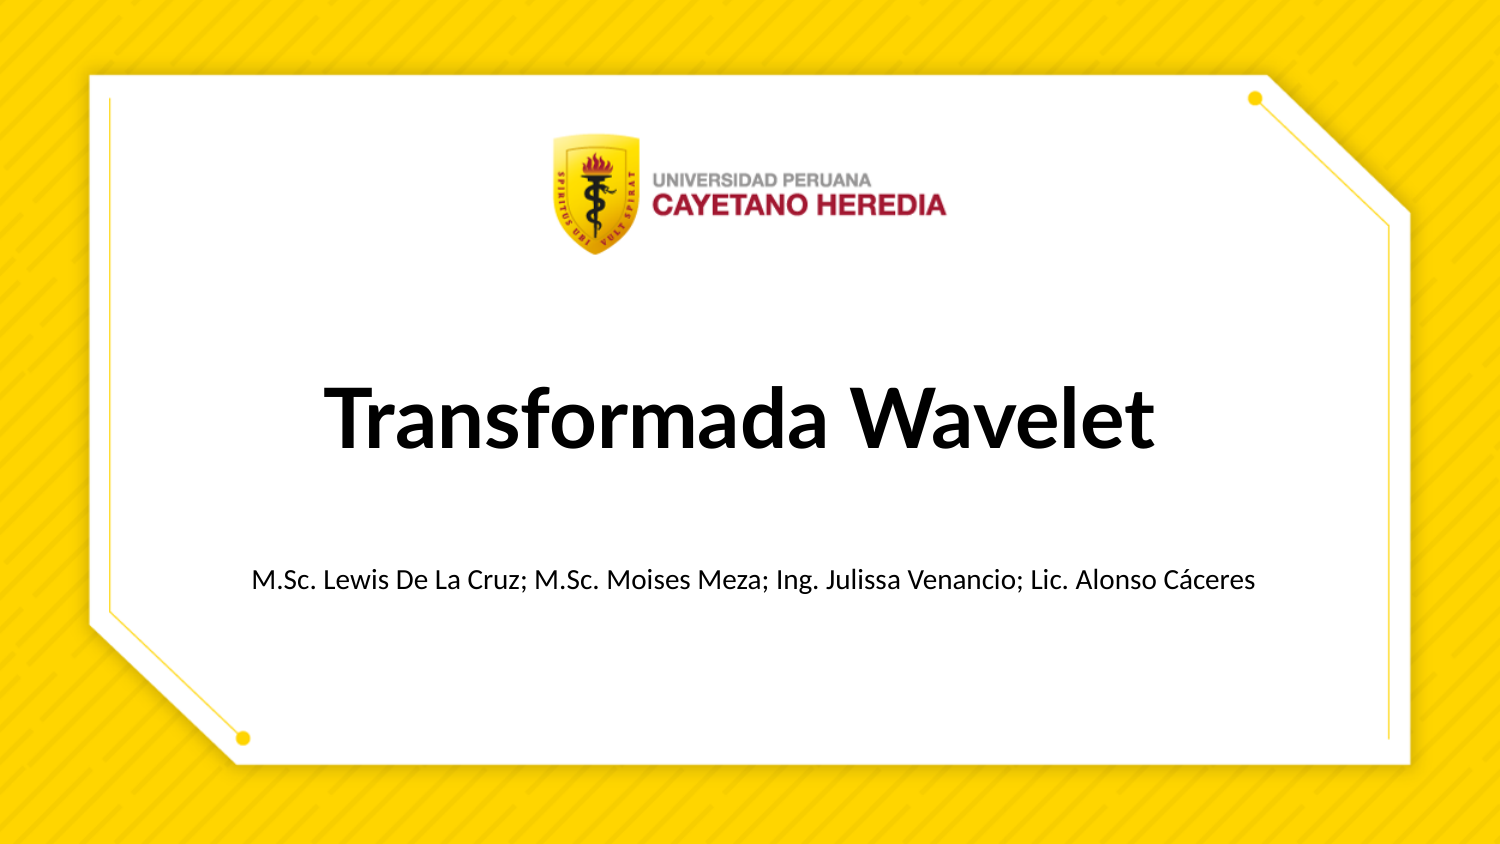

# Transformada Wavelet
M.Sc. Lewis De La Cruz; M.Sc. Moises Meza; Ing. Julissa Venancio; Lic. Alonso Cáceres